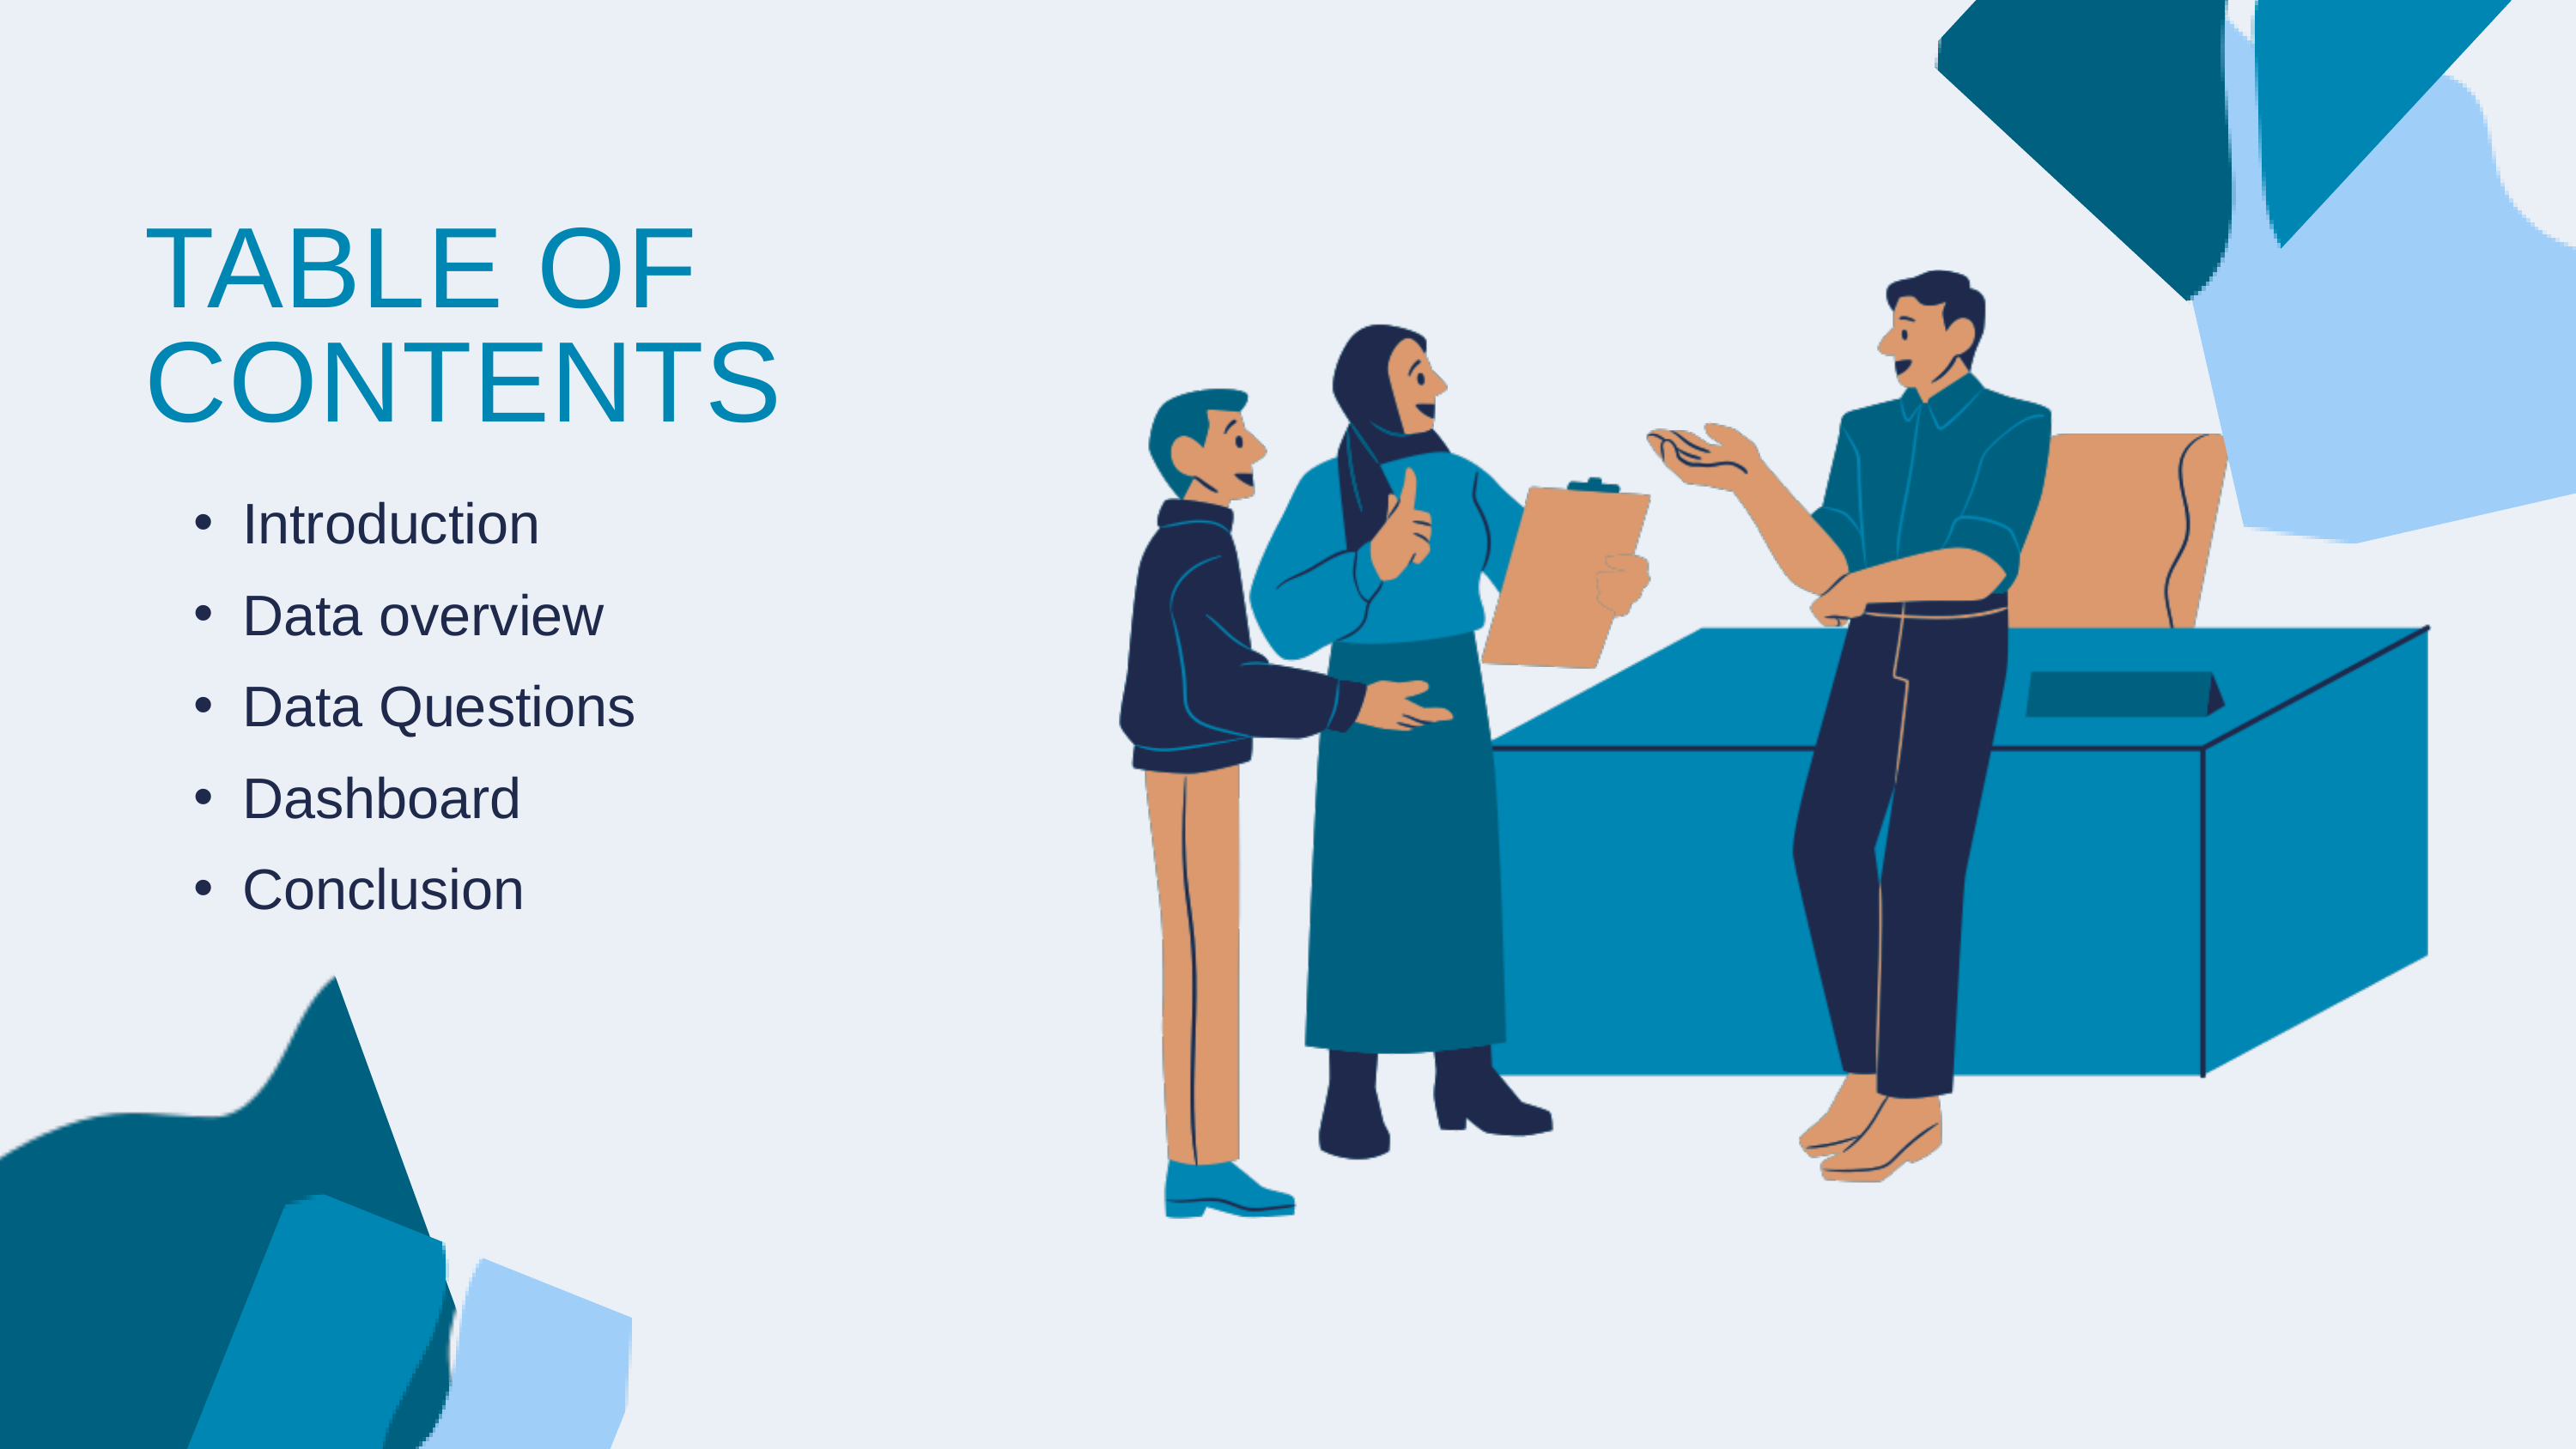

TABLE OF CONTENTS

Introduction
Data overview
Data Questions
Dashboard
Conclusion